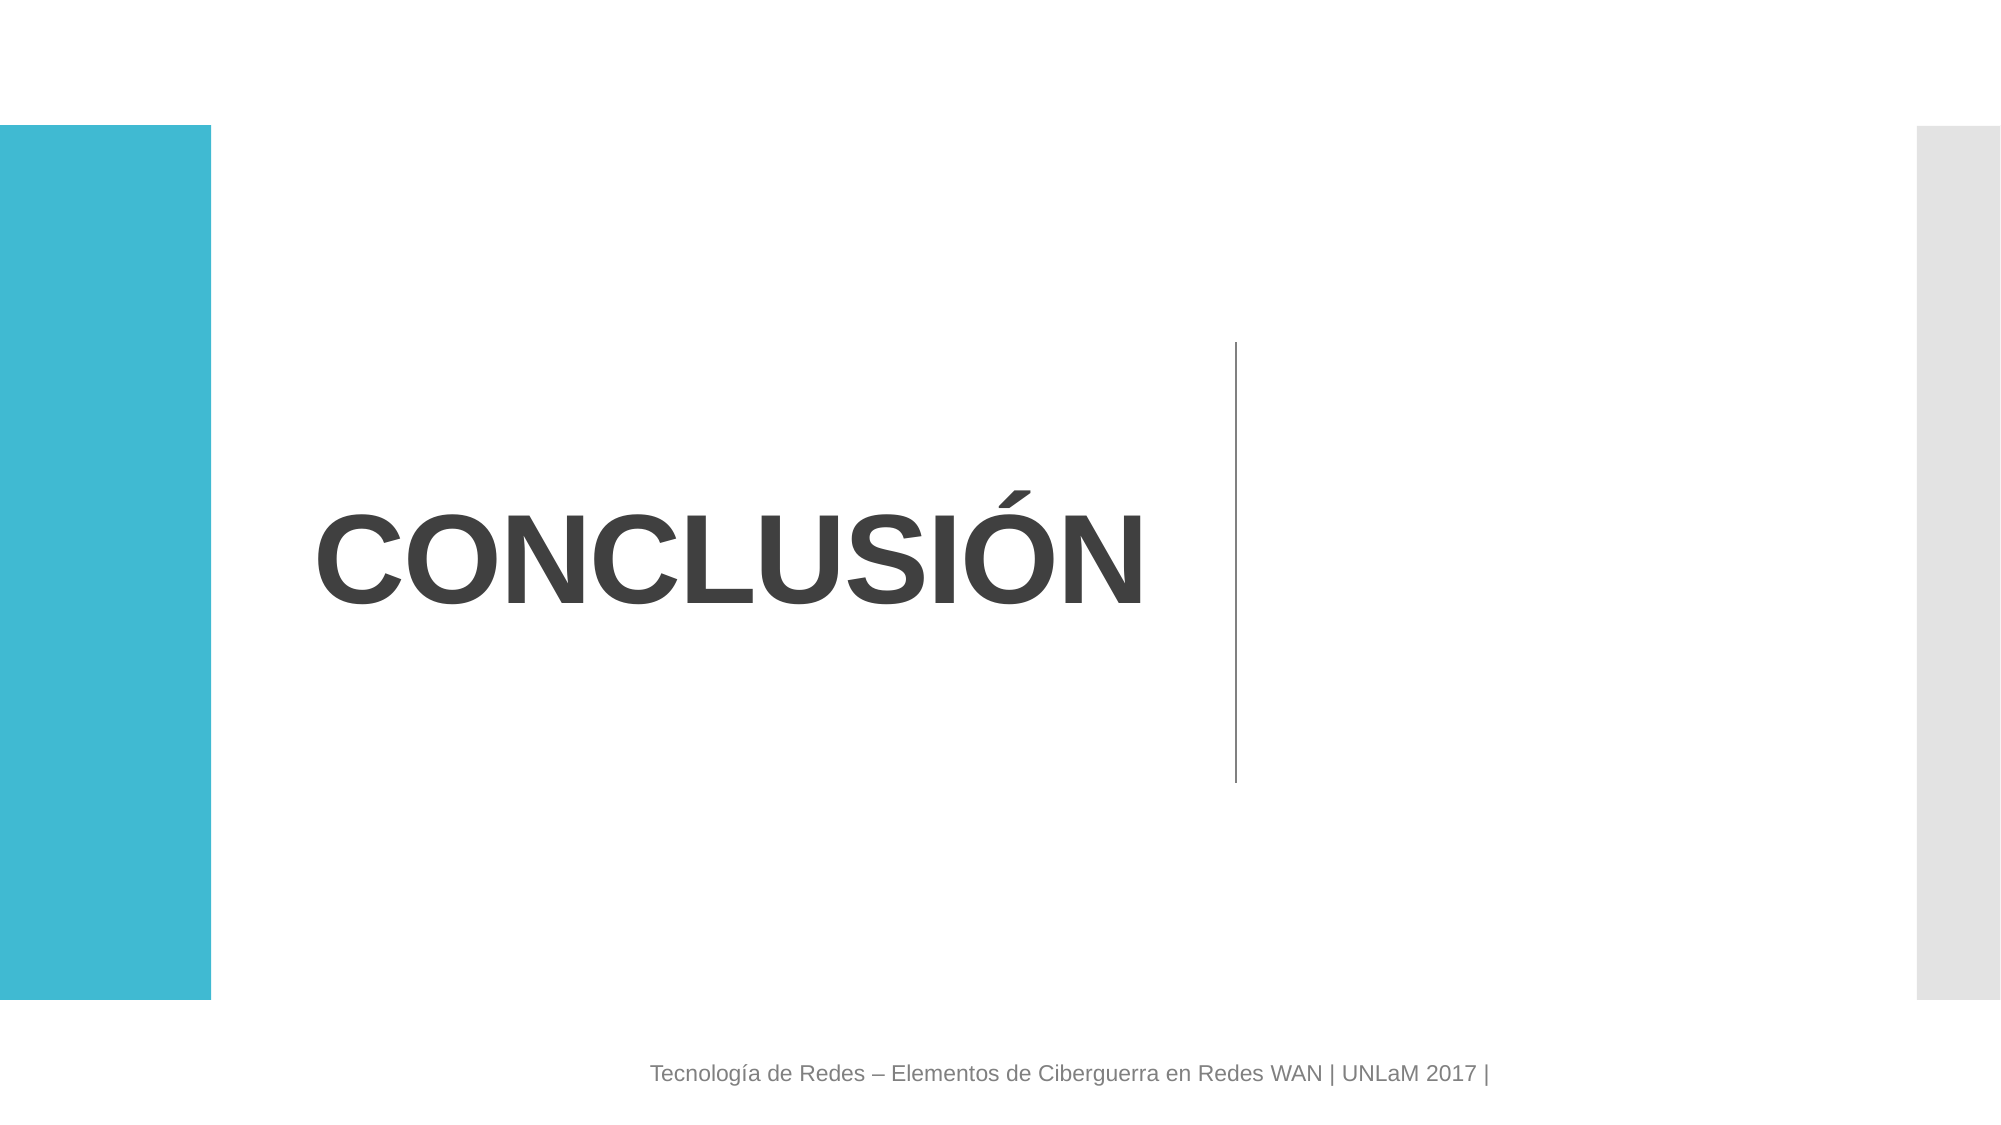

# CONCLUSIÓN
Tecnología de Redes – Elementos de Ciberguerra en Redes WAN | UNLaM 2017 |